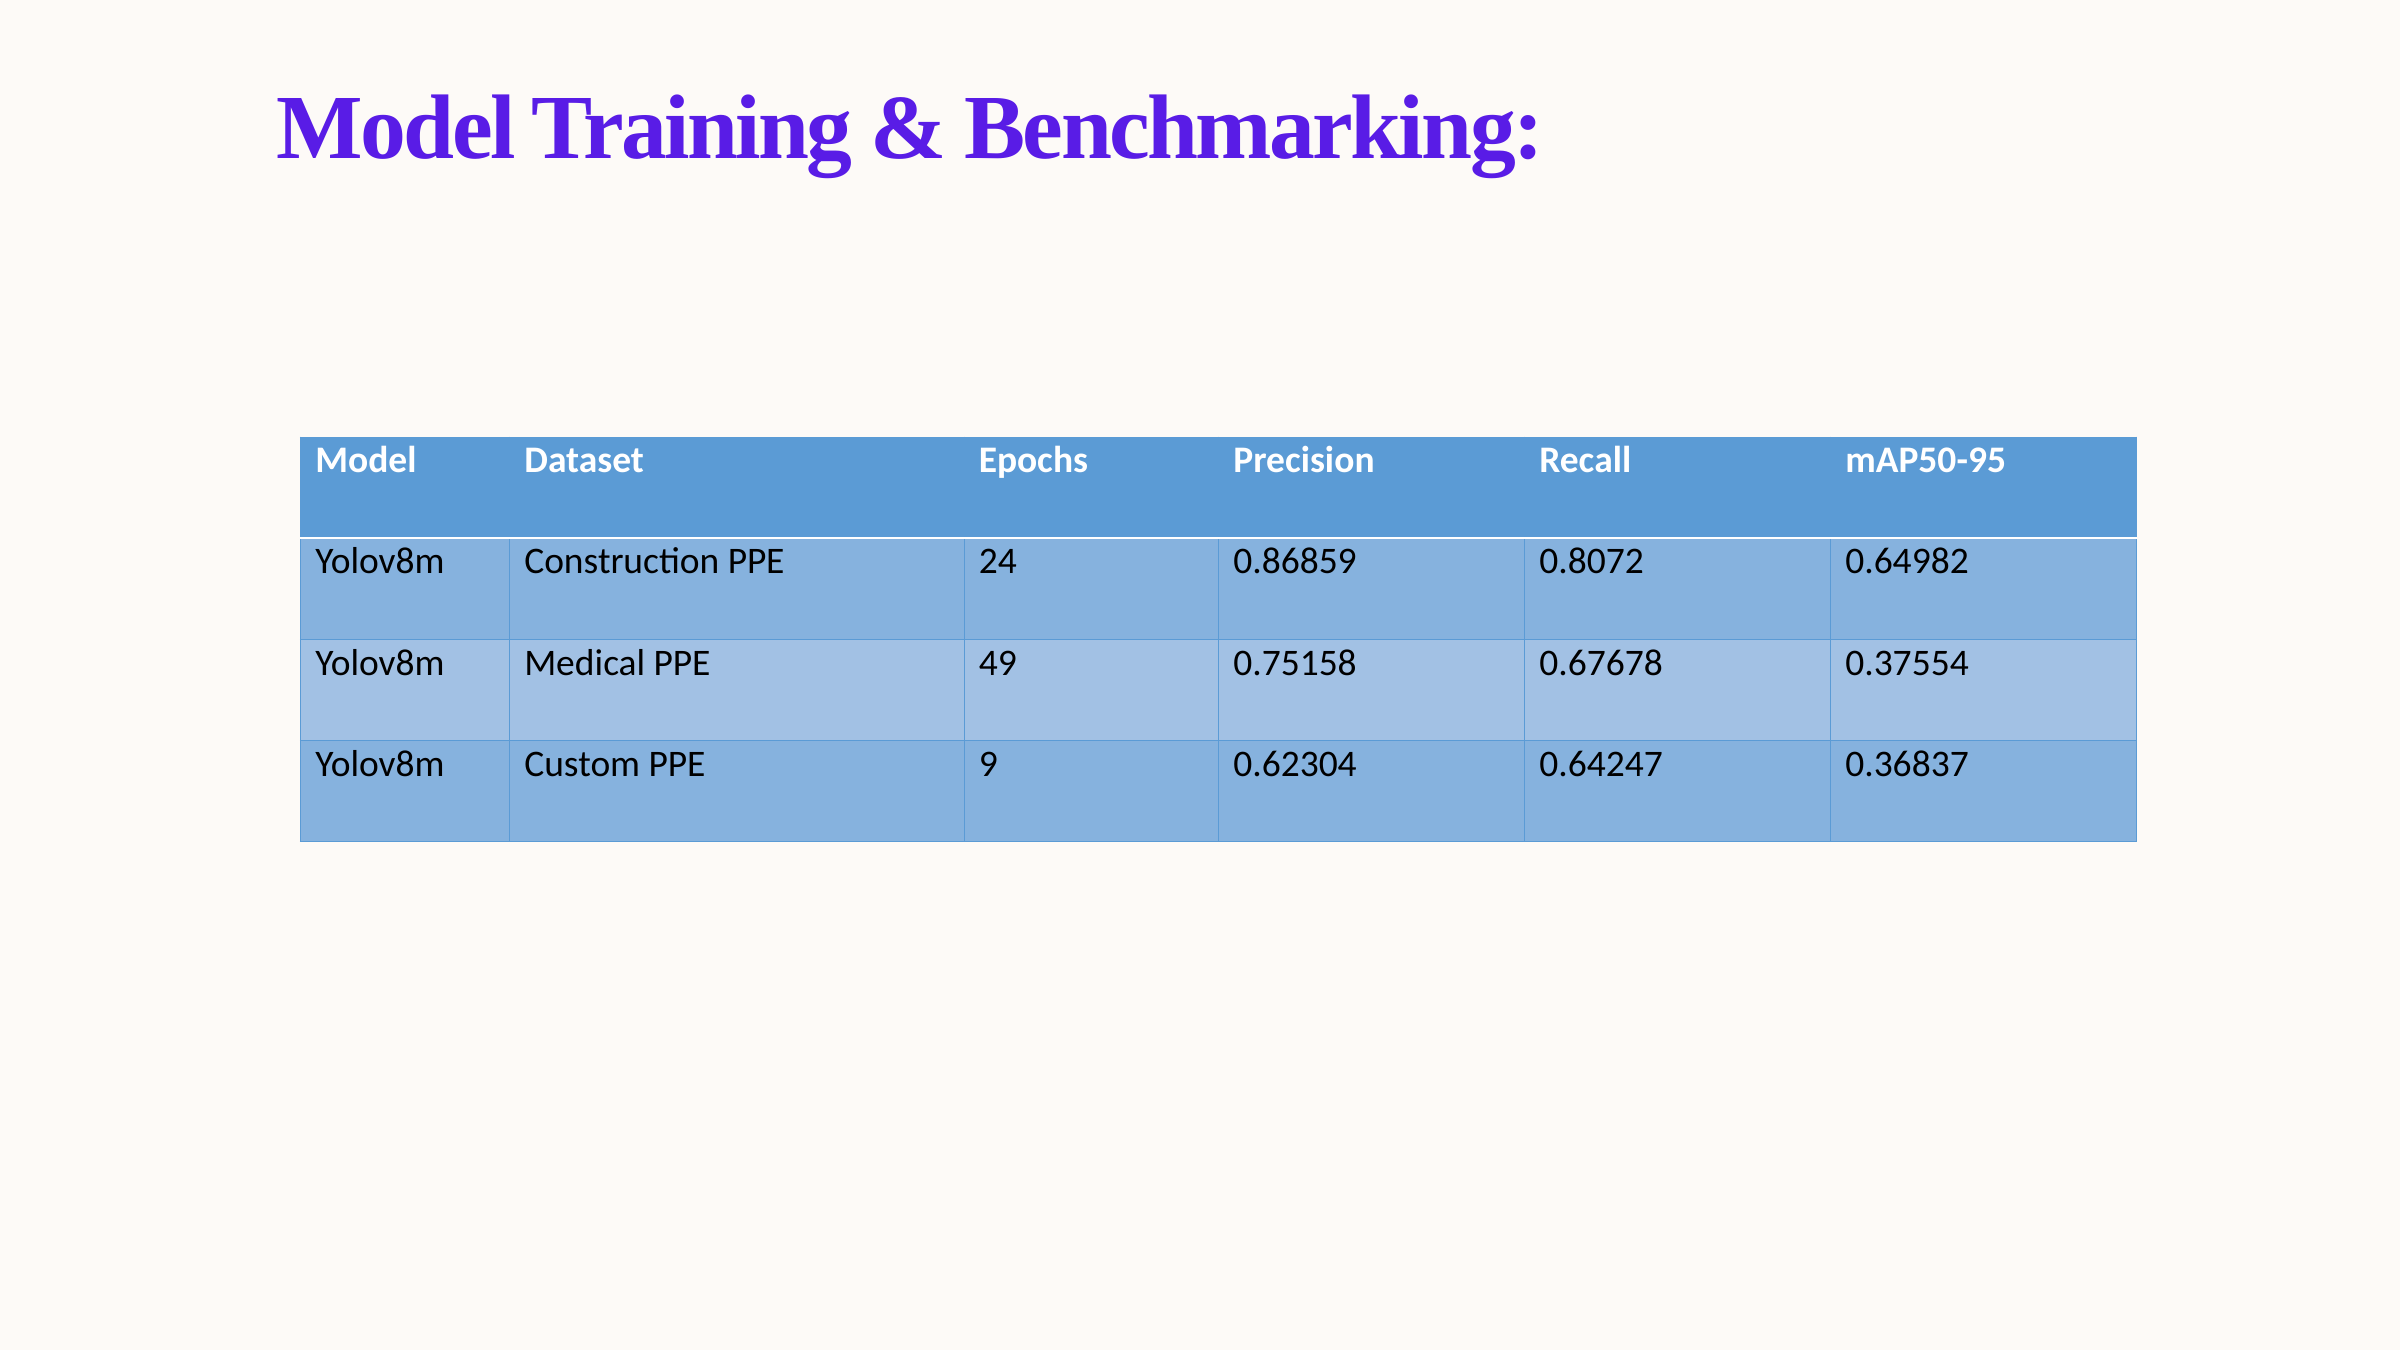

Model Training & Benchmarking:

| Model | Dataset | Epochs | Precision | Recall | mAP50-95 |
| --- | --- | --- | --- | --- | --- |
| Yolov8m | Construction PPE | 24 | 0.86859 | 0.8072 | 0.64982 |
| Yolov8m | Medical PPE | 49 | 0.75158 | 0.67678 | 0.37554 |
| Yolov8m | Custom PPE | 9 | 0.62304 | 0.64247 | 0.36837 |